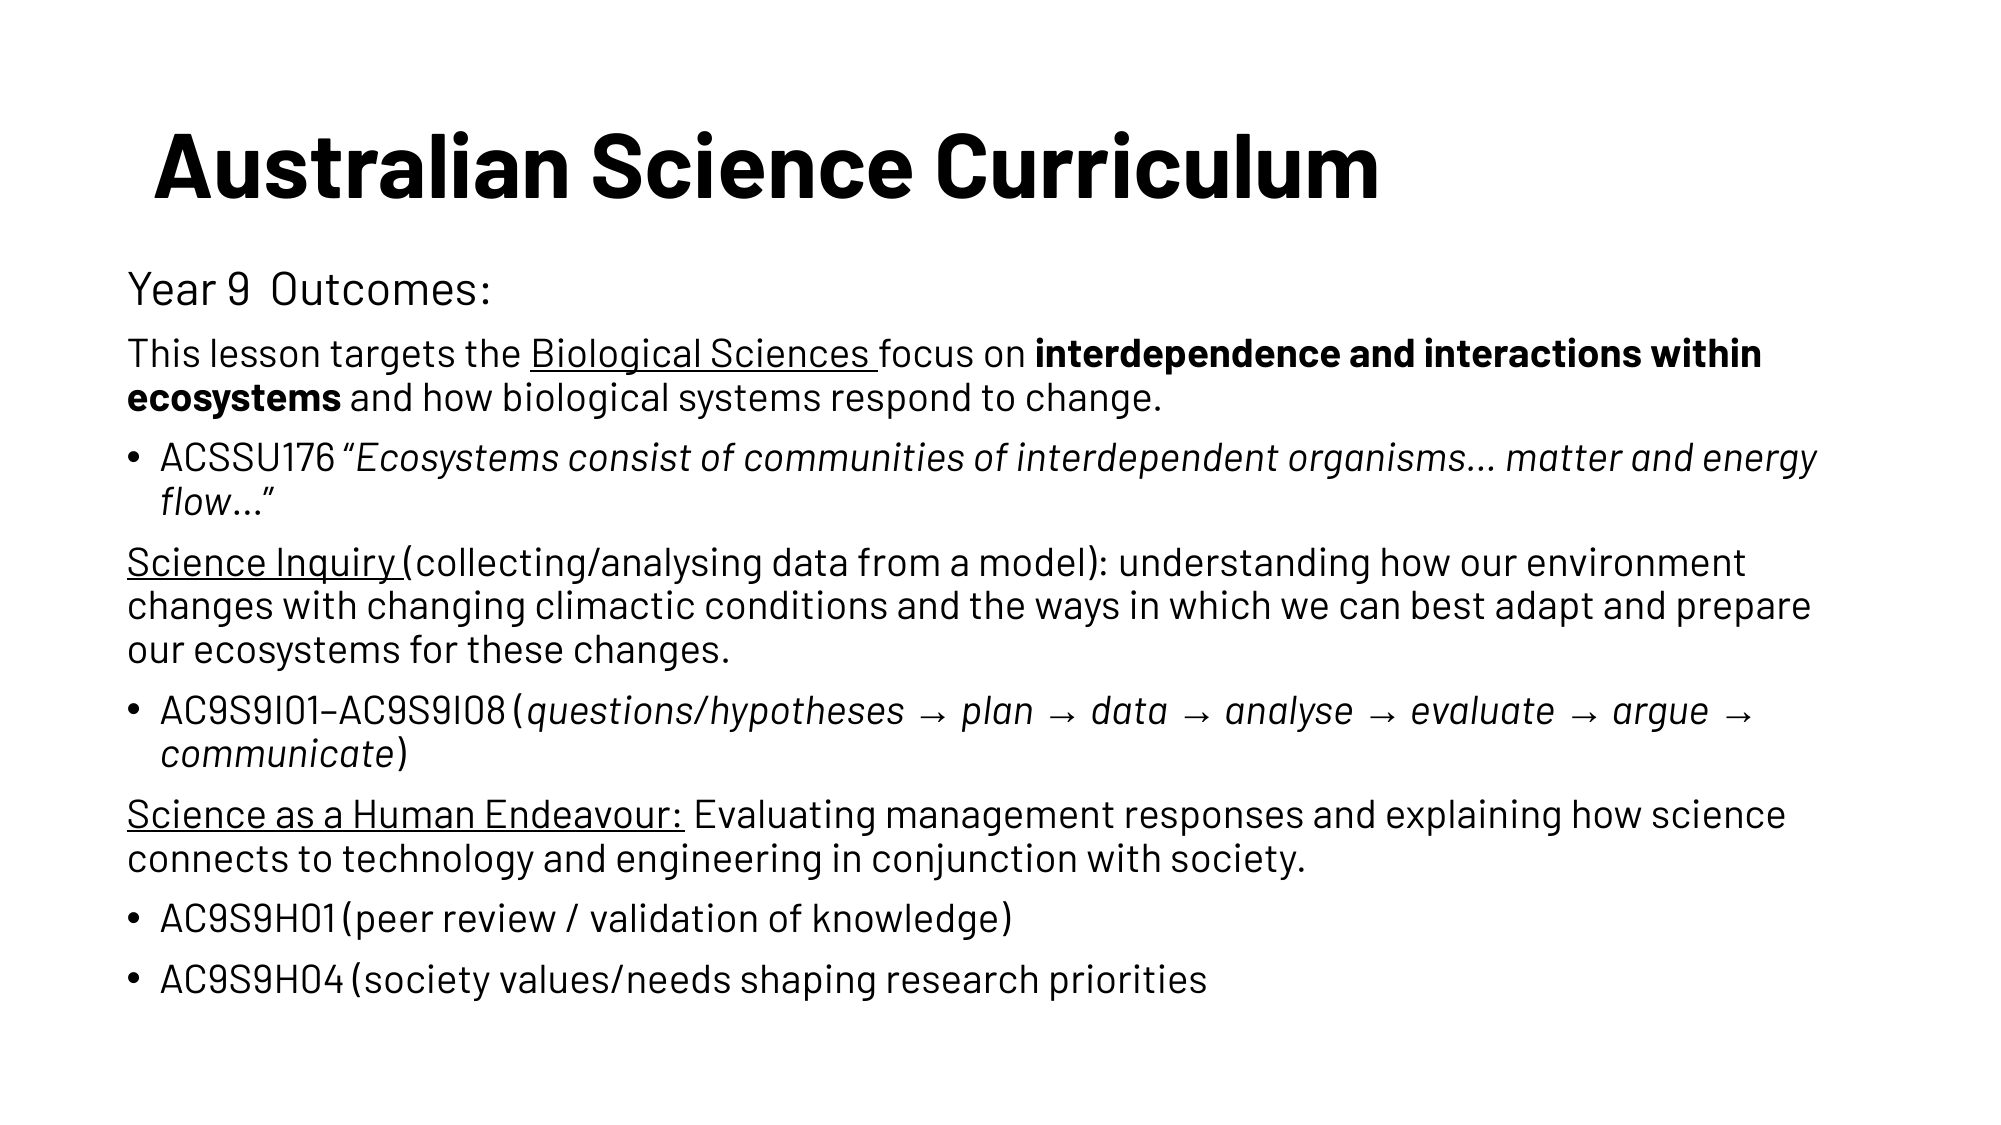

# Australian Science Curriculum
Year 9  Outcomes:
This lesson targets the Biological Sciences focus on interdependence and interactions within ecosystems and how biological systems respond to change.
ACSSU176 “Ecosystems consist of communities of interdependent organisms… matter and energy flow…”
Science Inquiry (collecting/analysing data from a model): understanding how our environment changes with changing climactic conditions and the ways in which we can best adapt and prepare our ecosystems for these changes.
AC9S9I01–AC9S9I08 (questions/hypotheses → plan → data → analyse → evaluate → argue → communicate)
Science as a Human Endeavour: Evaluating management responses and explaining how science connects to technology and engineering in conjunction with society.
AC9S9H01 (peer review / validation of knowledge)
AC9S9H04 (society values/needs shaping research priorities